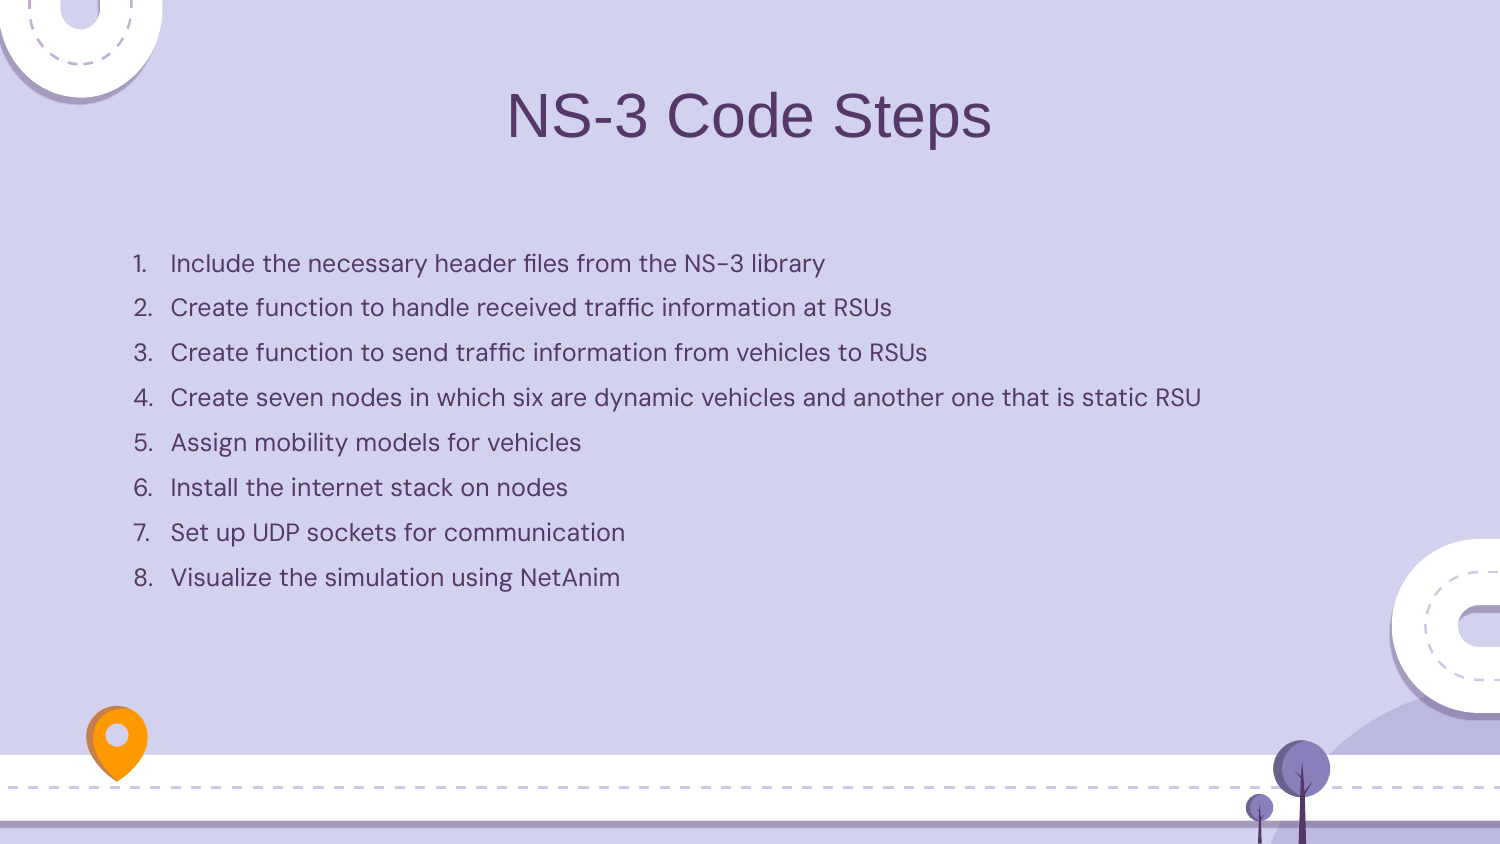

# NS-3 Code Steps
Include the necessary header files from the NS-3 library
Create function to handle received traffic information at RSUs
Create function to send traffic information from vehicles to RSUs
Create seven nodes in which six are dynamic vehicles and another one that is static RSU
Assign mobility models for vehicles
Install the internet stack on nodes
Set up UDP sockets for communication
Visualize the simulation using NetAnim